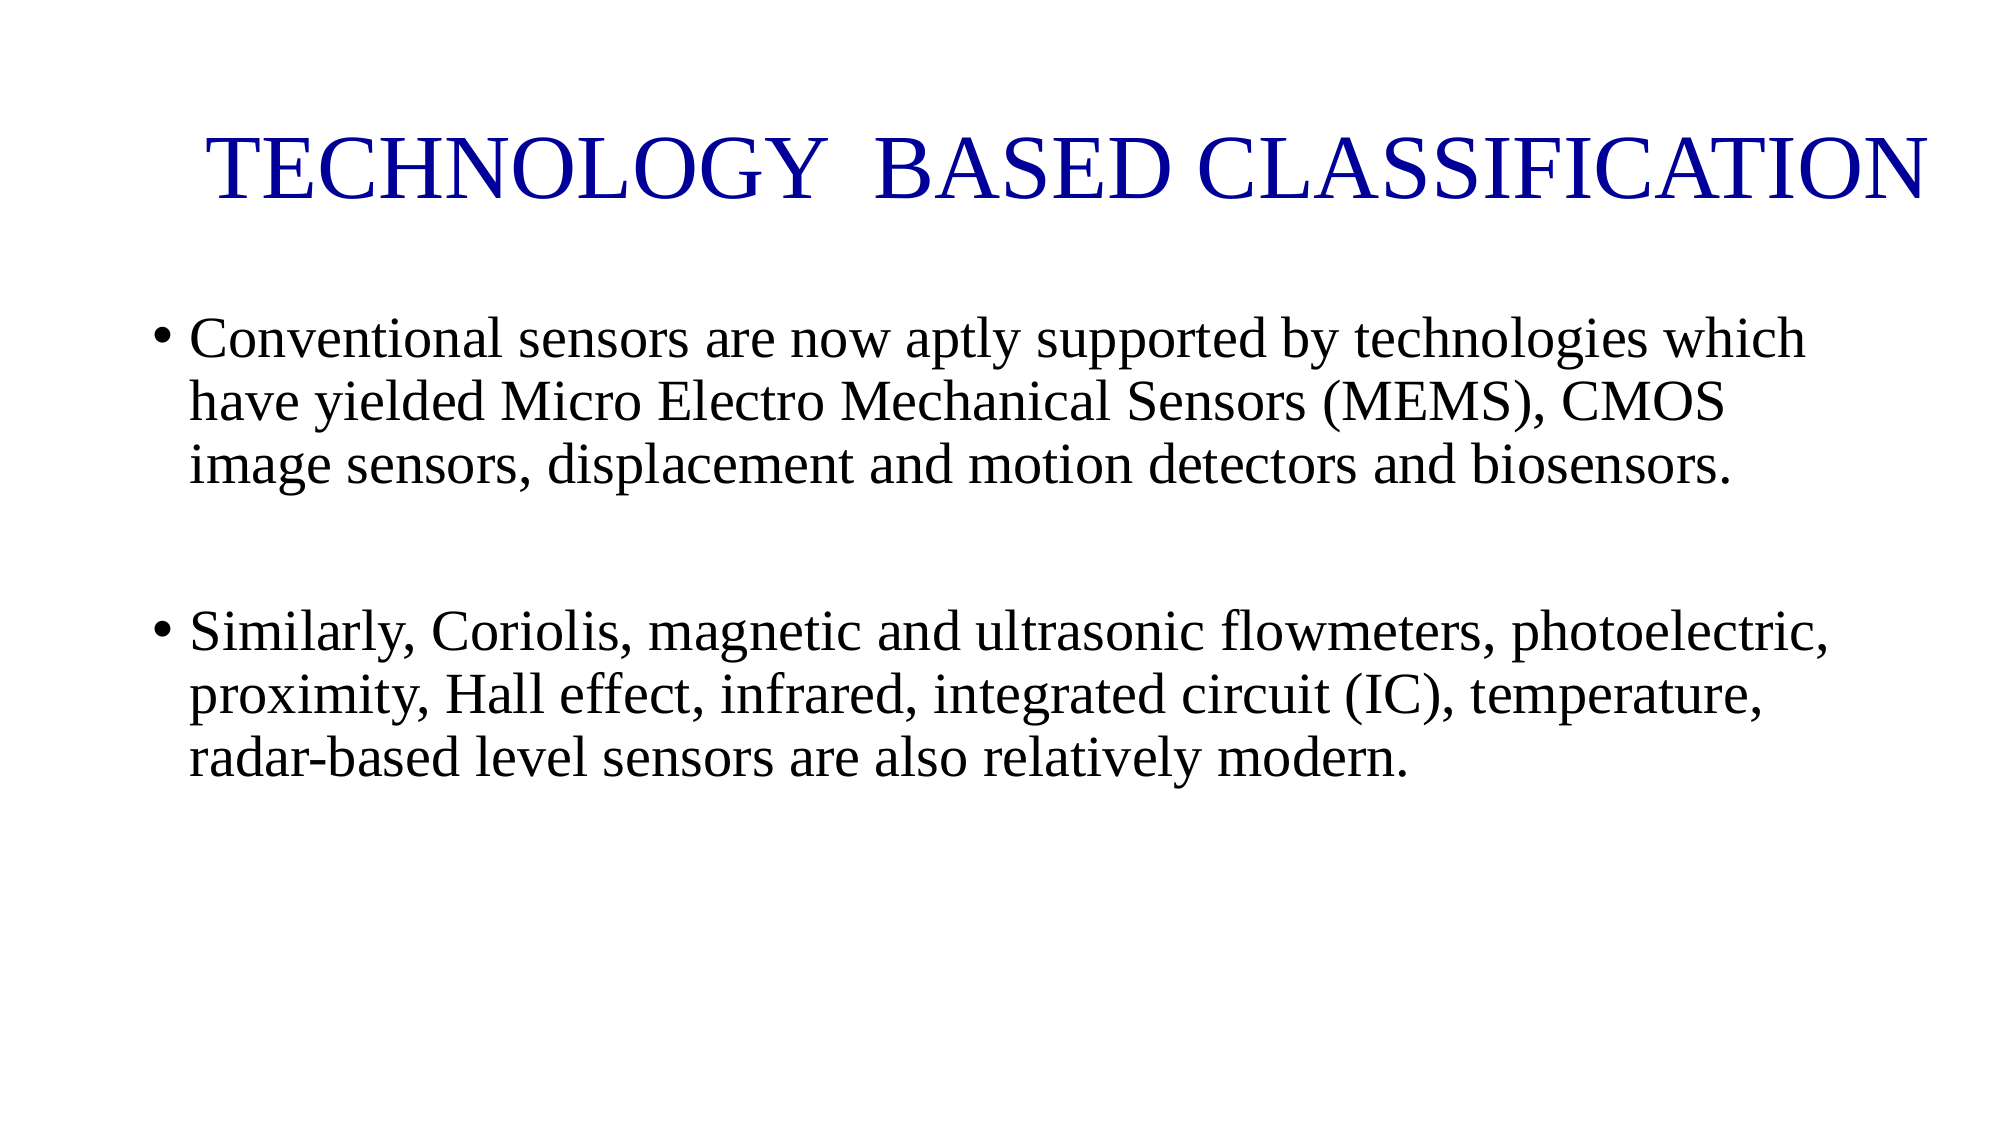

# TECHNOLOGY  BASED CLASSIFICATION
Conventional sensors are now aptly supported by technologies which have yielded Micro Electro Mechanical Sensors (MEMS), CMOS image sensors, displacement and motion detectors and biosensors.

Similarly, Coriolis, magnetic and ultrasonic flowmeters, photoelectric, proximity, Hall effect, infrared, integrated circuit (IC), temperature, radar-based level sensors are also relatively modern.